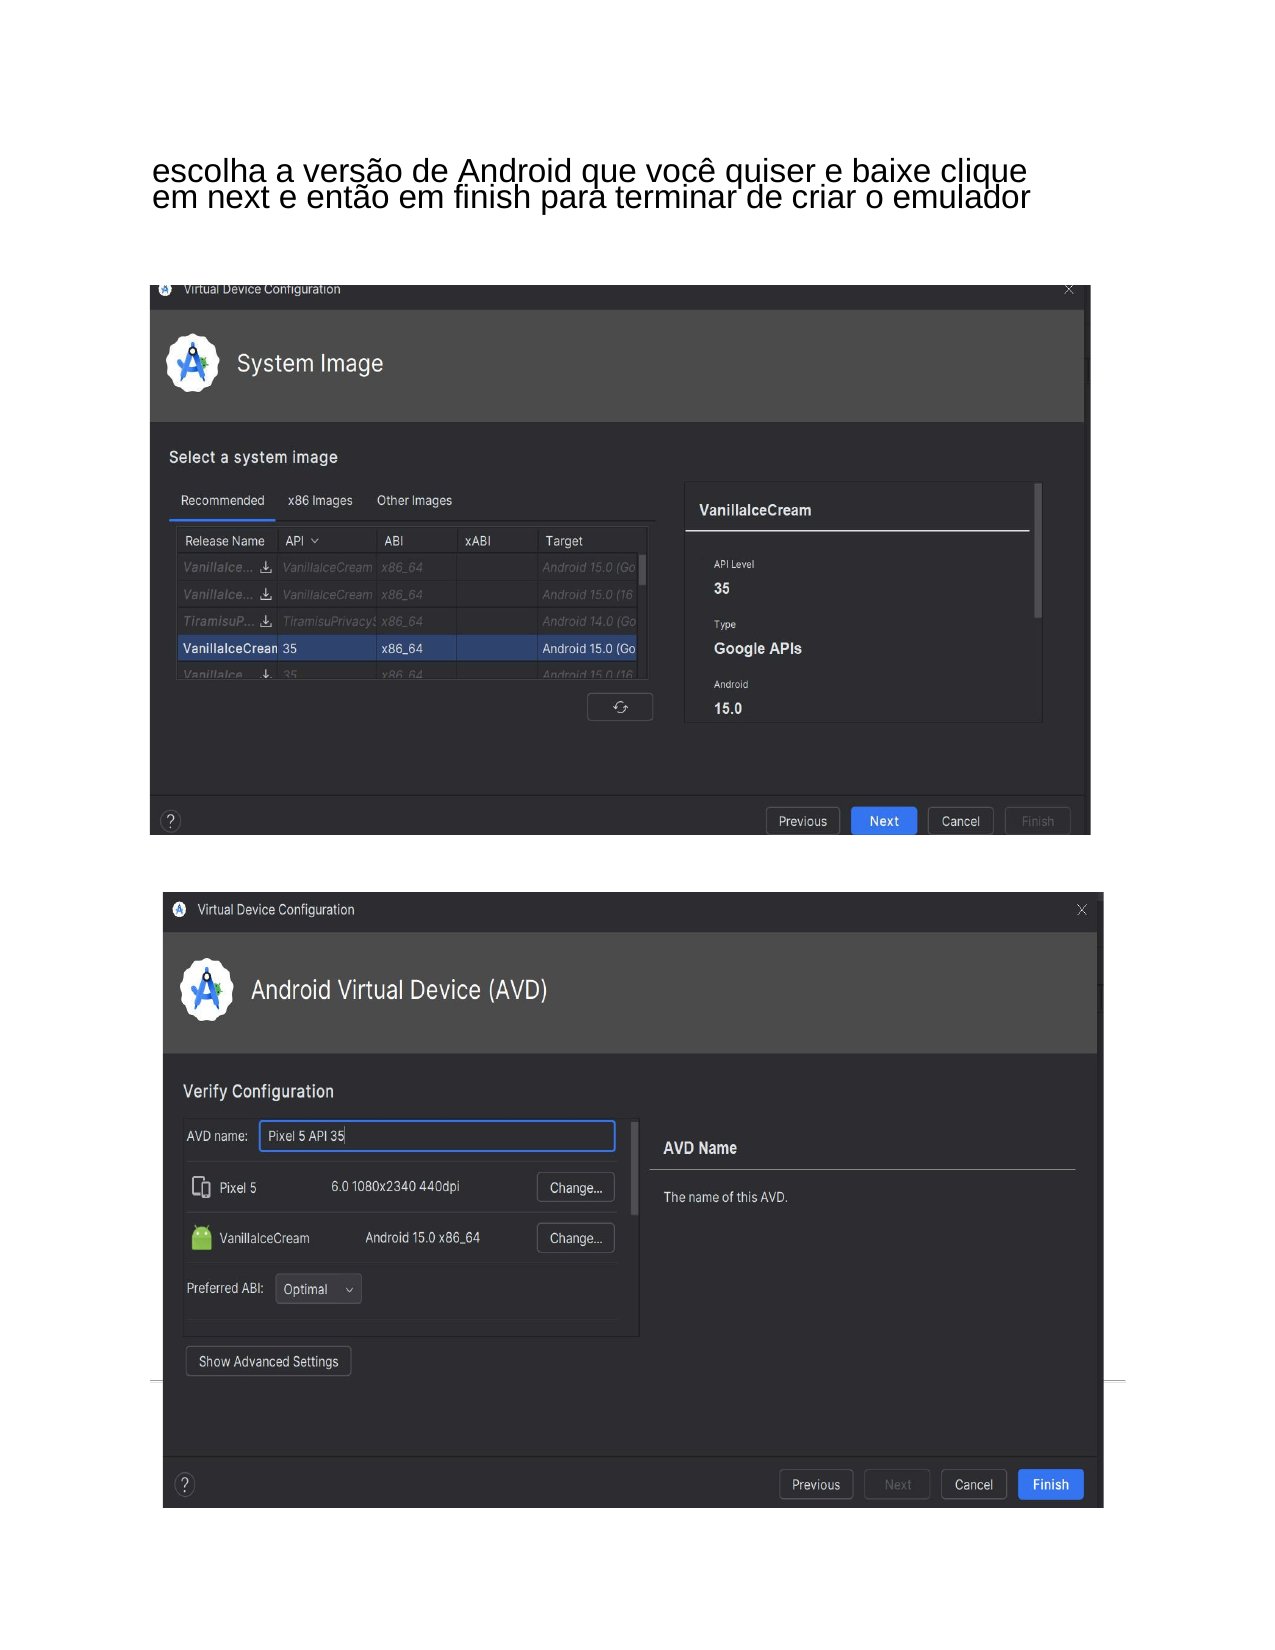

escolha a versão de Android que você quiser e baixe clique em next e então em finish para terminar de criar o emulador